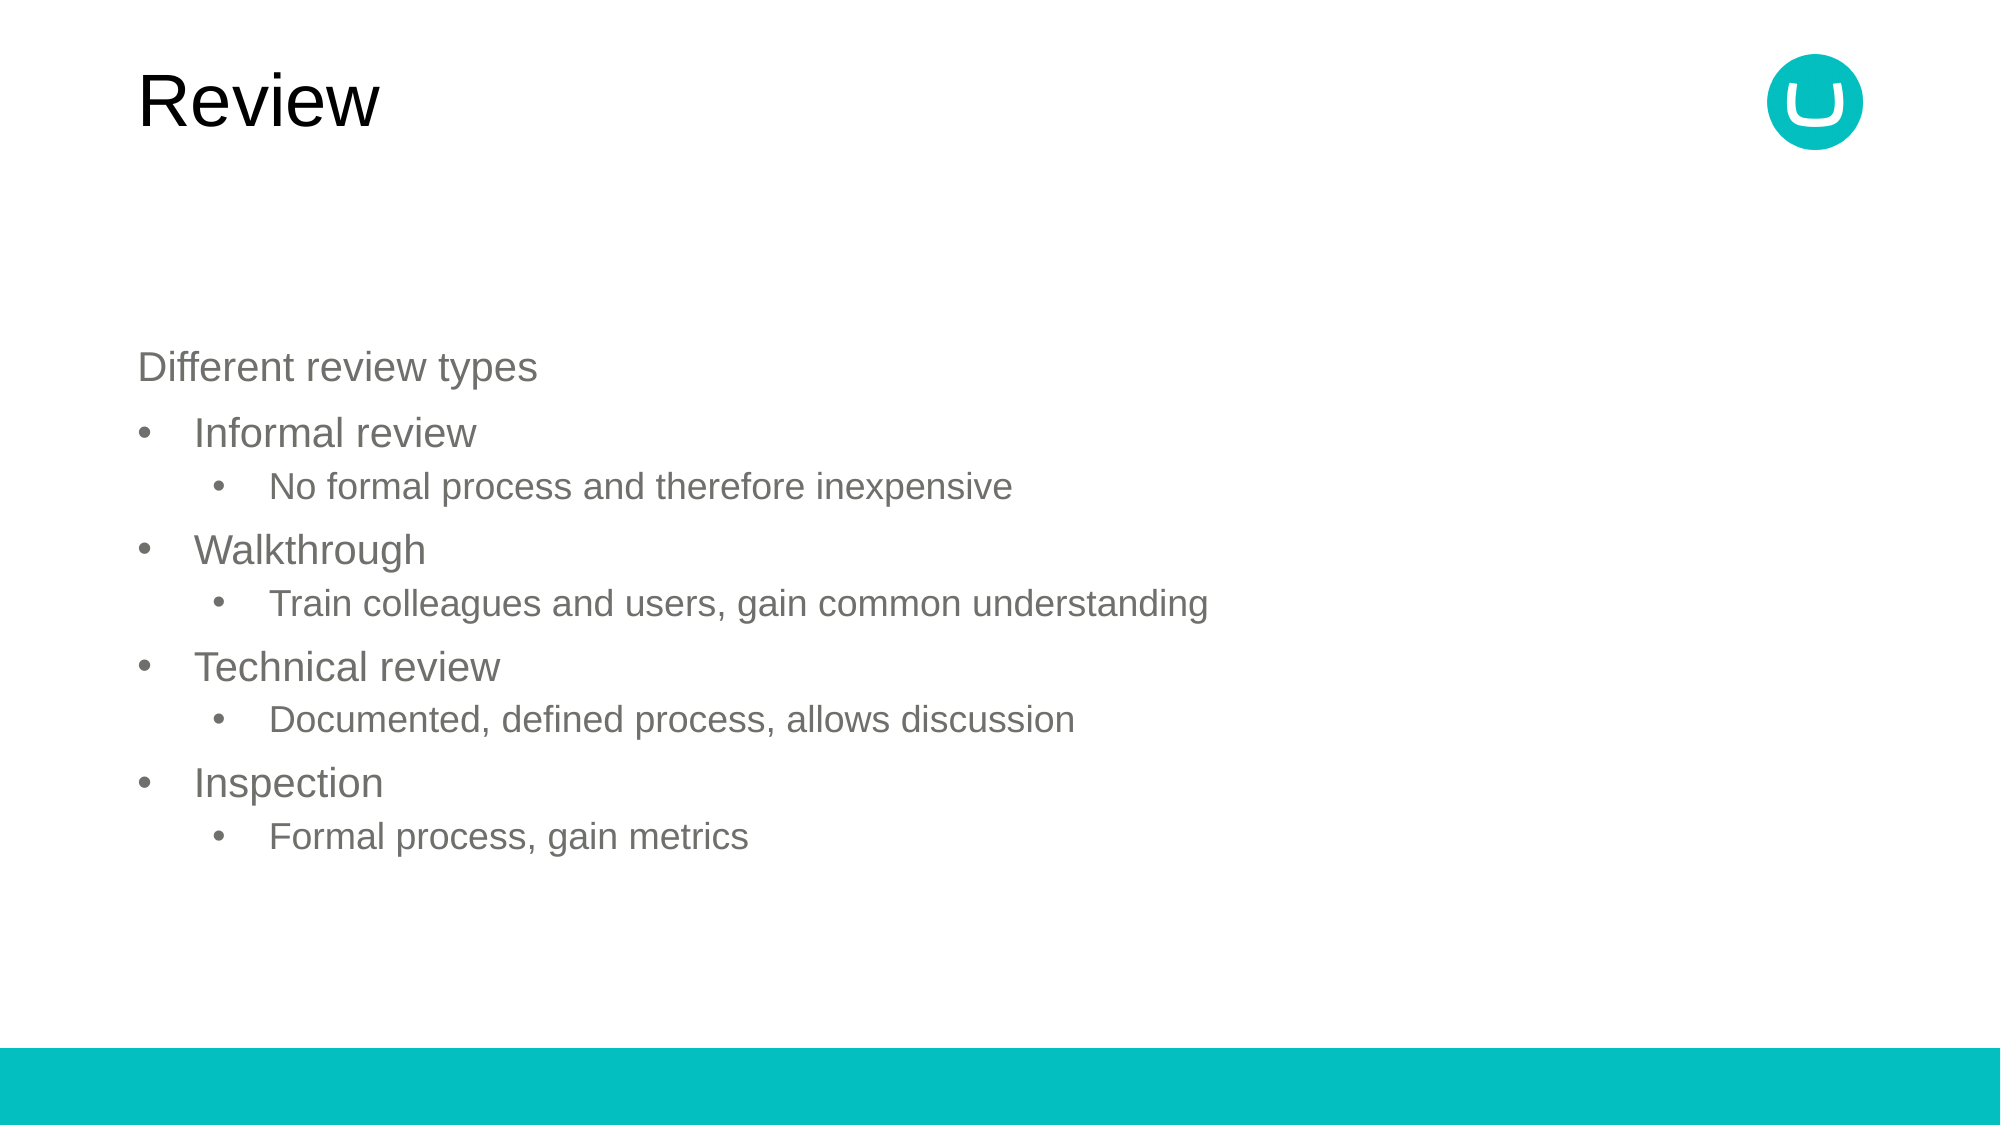

# Review
Different review types
Informal review
No formal process and therefore inexpensive
Walkthrough
Train colleagues and users, gain common understanding
Technical review
Documented, defined process, allows discussion
Inspection
Formal process, gain metrics